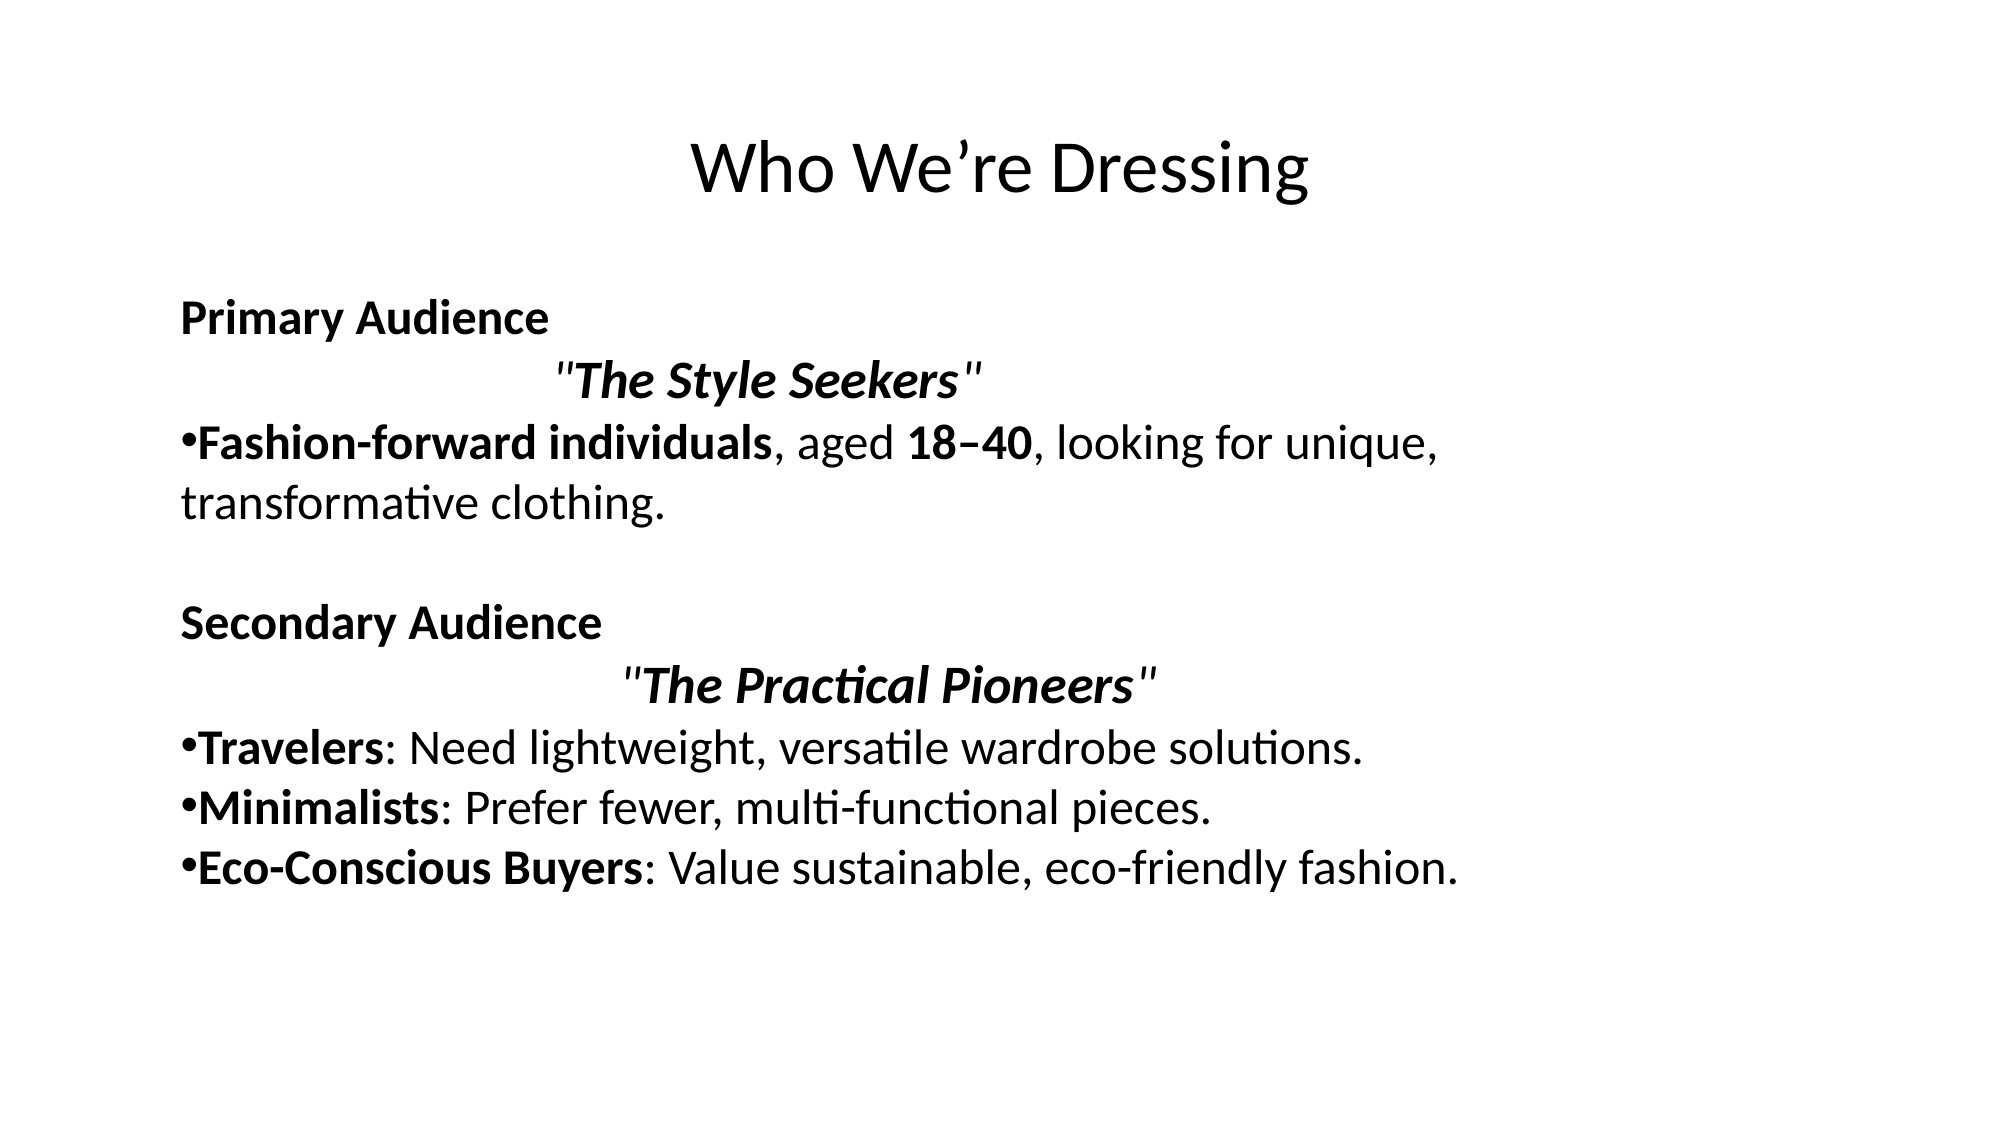

# Who We’re Dressing
Primary Audience
                                 "The Style Seekers"
Fashion-forward individuals, aged 18–40, looking for unique, transformative clothing.

Secondary Audience
                                       "The Practical Pioneers"
Travelers: Need lightweight, versatile wardrobe solutions.
Minimalists: Prefer fewer, multi-functional pieces.
Eco-Conscious Buyers: Value sustainable, eco-friendly fashion.